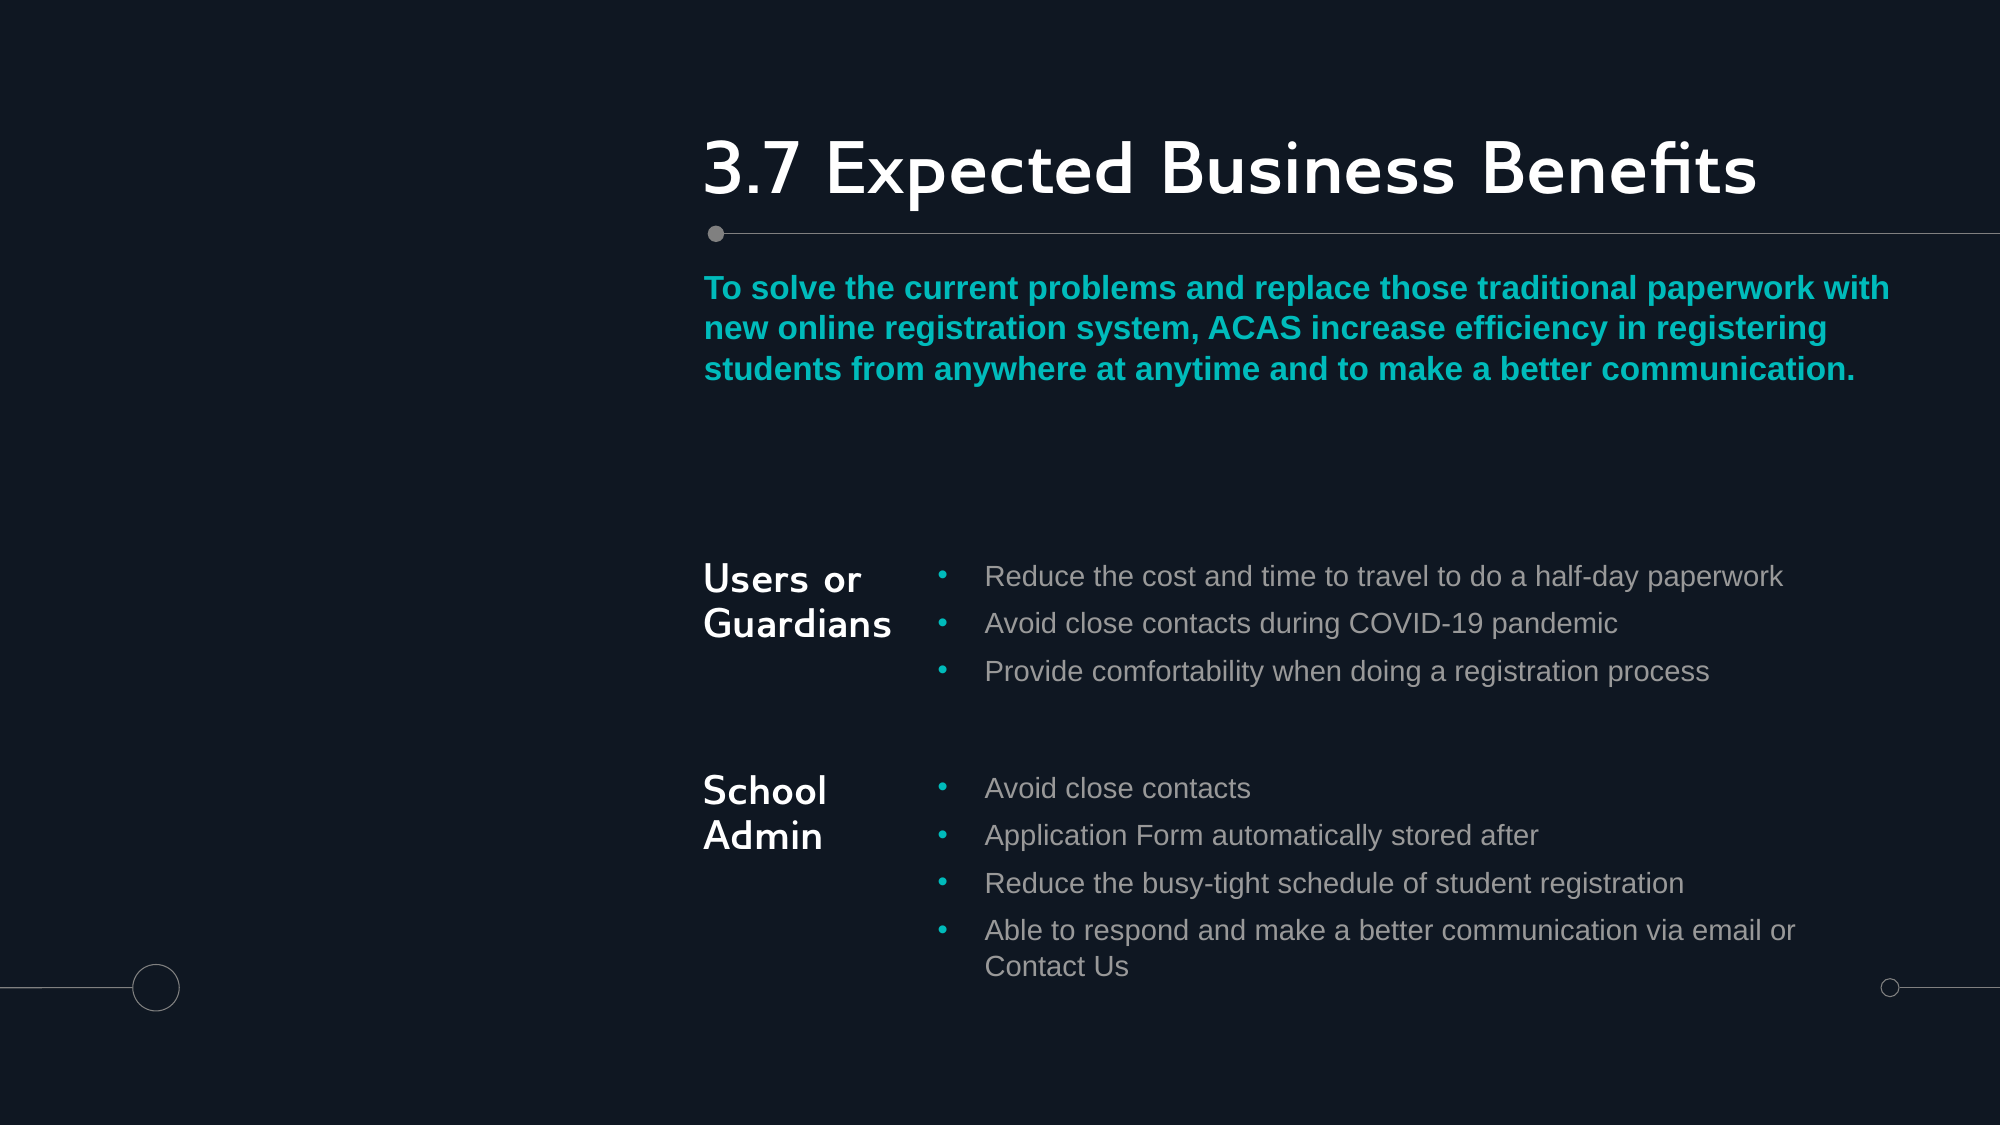

# 3.7 Expected Business Benefits
To solve the current problems and replace those traditional paperwork with new online registration system, ACAS increase efficiency in registering students from anywhere at anytime and to make a better communication.
Users or Guardians
Reduce the cost and time to travel to do a half-day paperwork
Avoid close contacts during COVID-19 pandemic
Provide comfortability when doing a registration process
Avoid close contacts
Application Form automatically stored after
Reduce the busy-tight schedule of student registration
Able to respond and make a better communication via email or Contact Us
School Admin